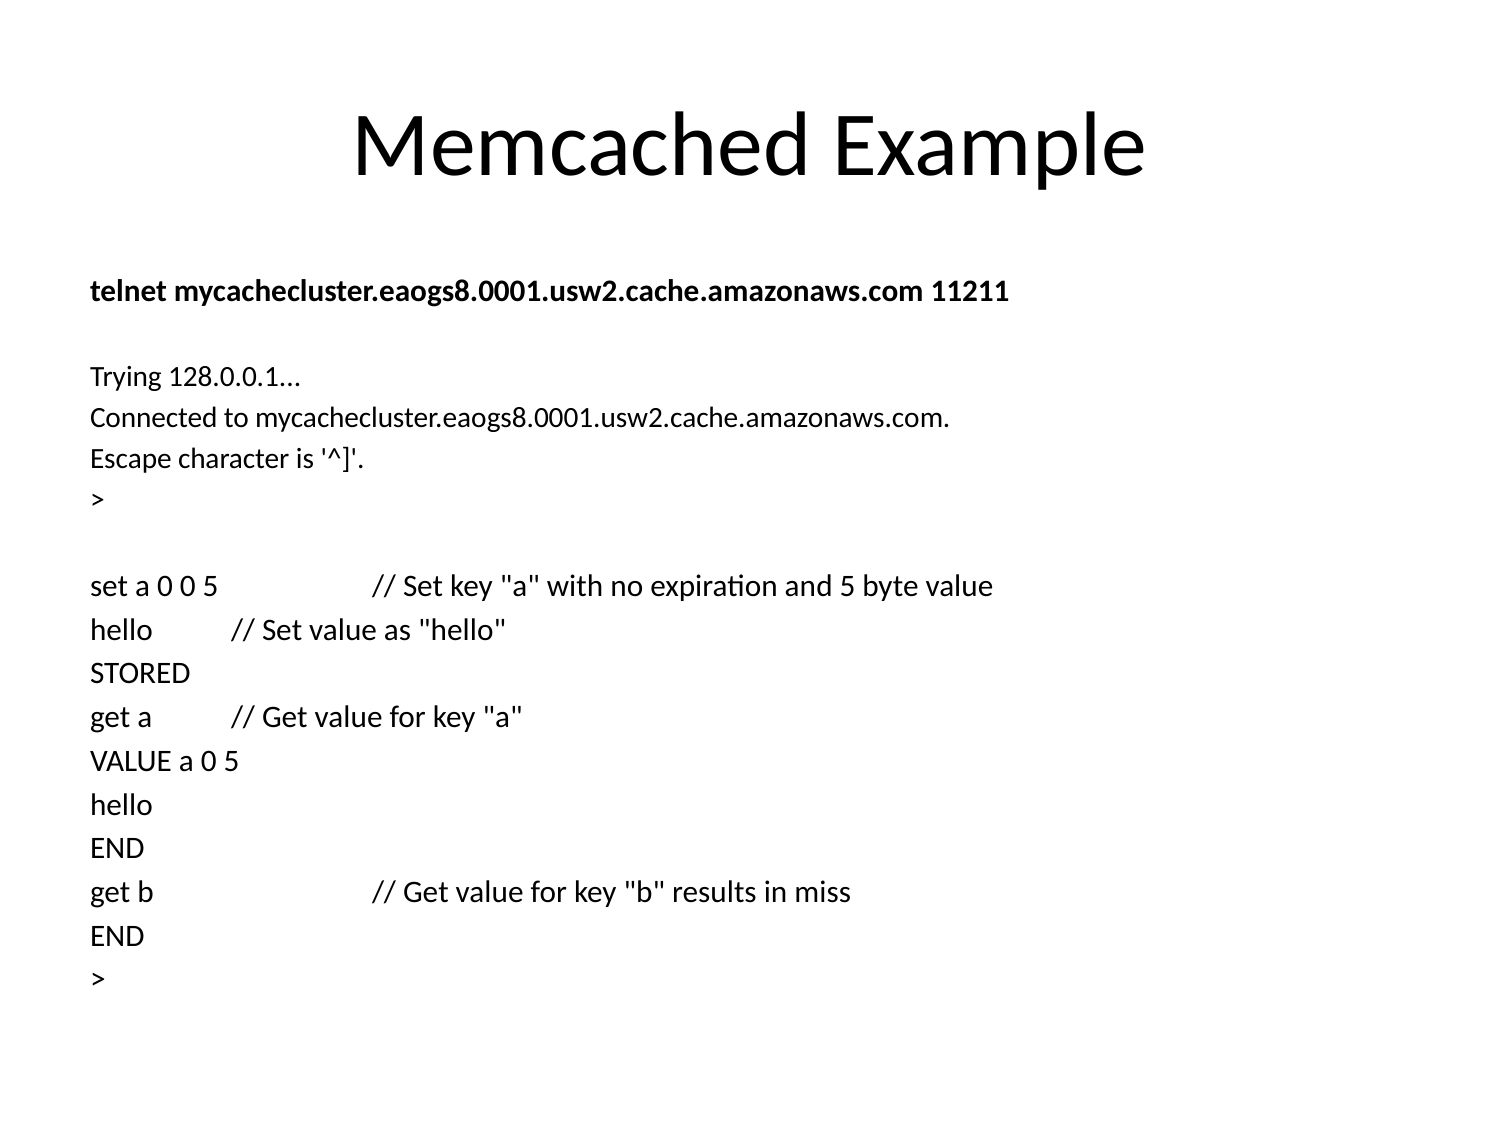

# Memcached Example
telnet mycachecluster.eaogs8.0001.usw2.cache.amazonaws.com 11211

Trying 128.0.0.1...
Connected to mycachecluster.eaogs8.0001.usw2.cache.amazonaws.com.
Escape character is '^]'.
>

set a 0 0 5      	// Set key "a" with no expiration and 5 byte value
hello           		// Set value as "hello"
STORED
get a           		// Get value for key "a"
VALUE a 0 5
hello
END
get b           		// Get value for key "b" results in miss
END
>